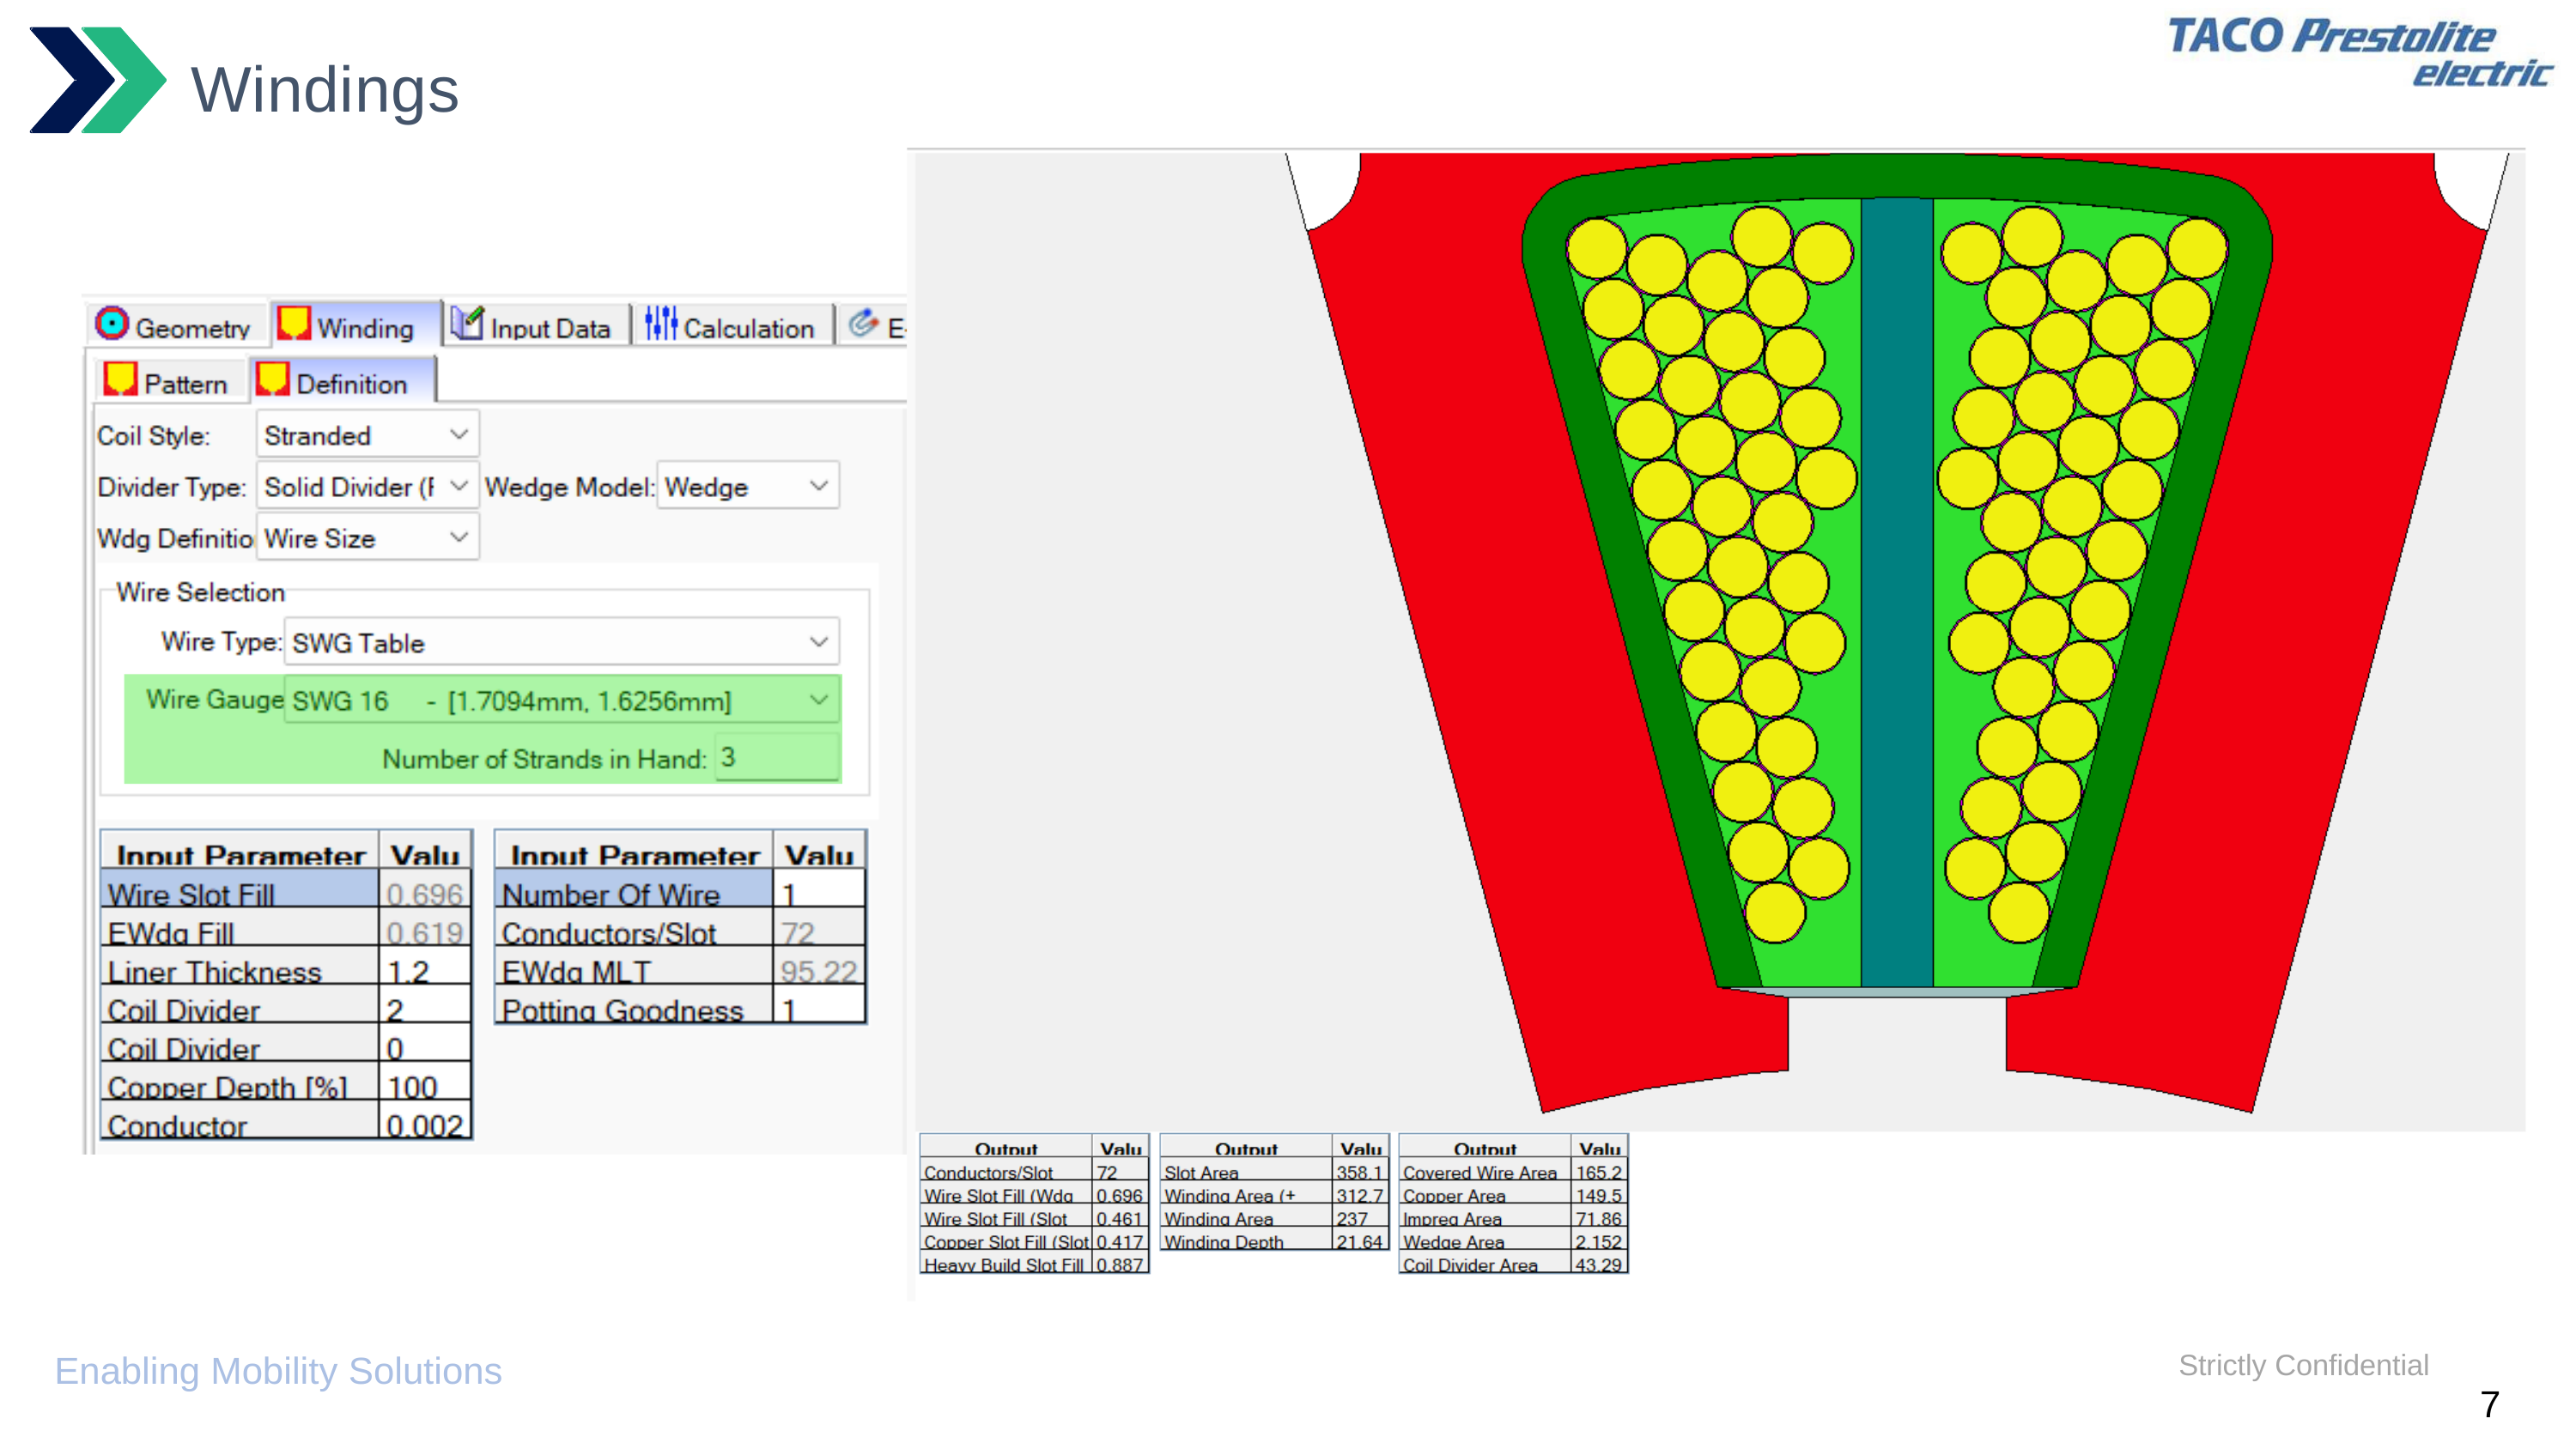

Windings

Strictly Confidential
Enabling Mobility Solutions
7